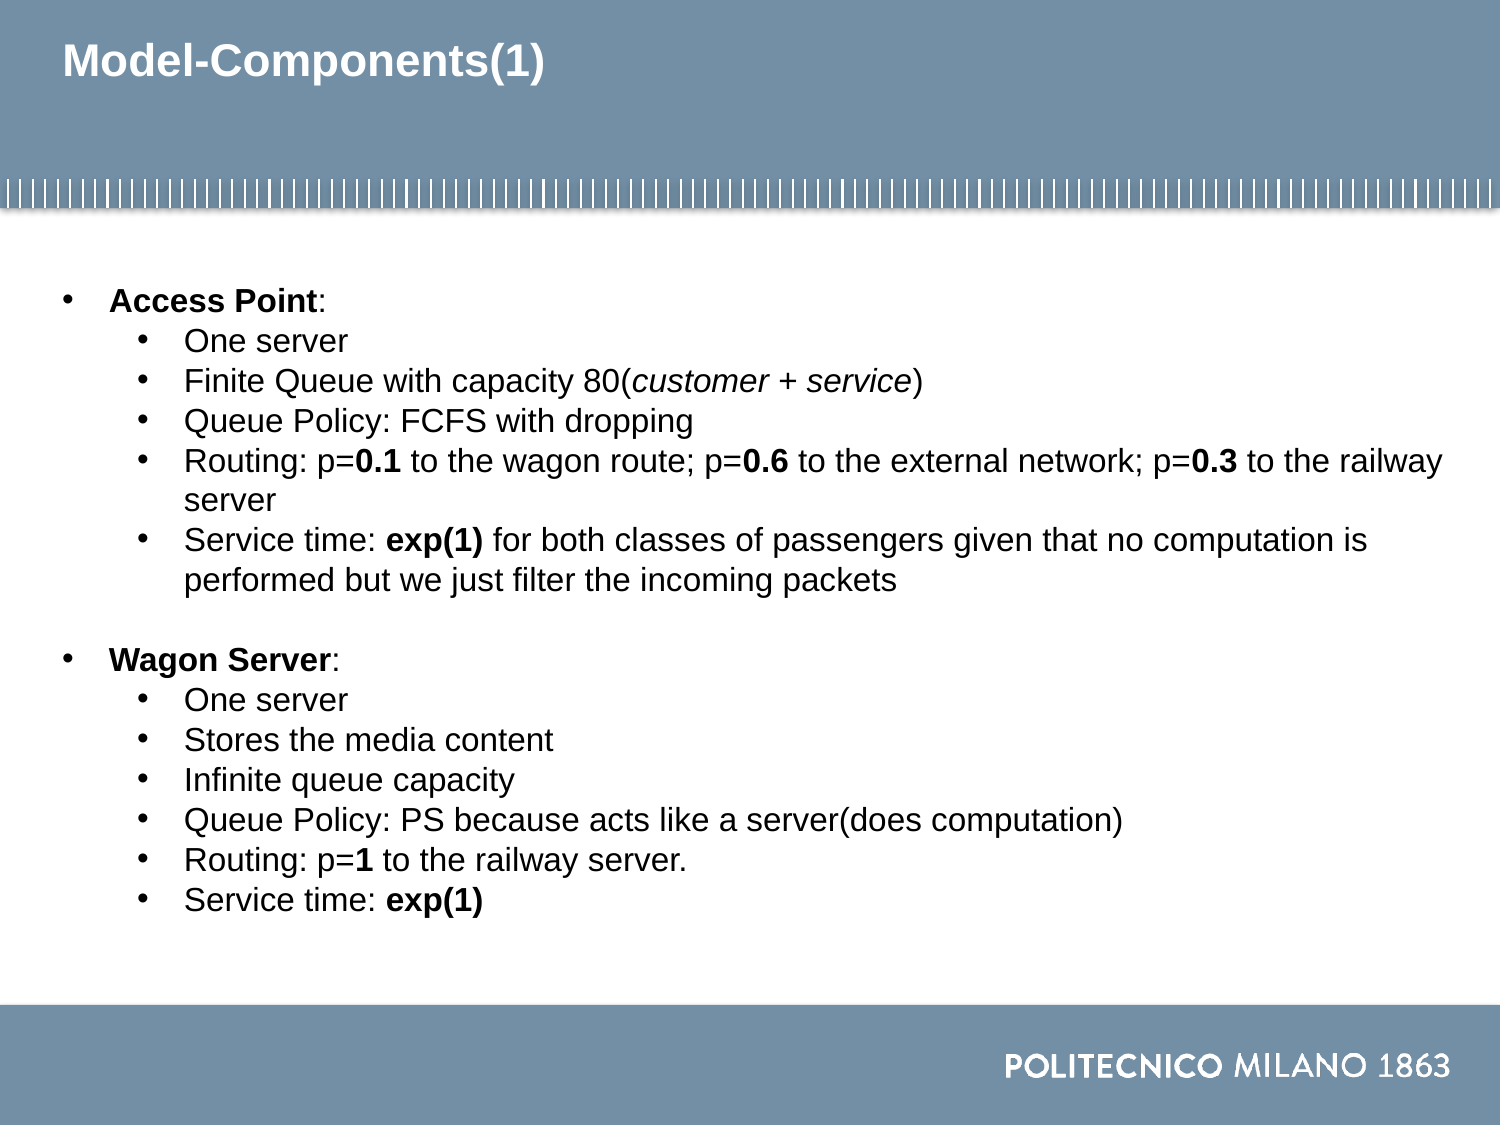

# Model-Components(1)
Access Point:
One server
Finite Queue with capacity 80(customer + service)
Queue Policy: FCFS with dropping
Routing: p=0.1 to the wagon route; p=0.6 to the external network; p=0.3 to the railway server
Service time: exp(1) for both classes of passengers given that no computation is performed but we just filter the incoming packets

Wagon Server:
One server
Stores the media content
Infinite queue capacity
Queue Policy: PS because acts like a server(does computation)
Routing: p=1 to the railway server.
Service time: exp(1)